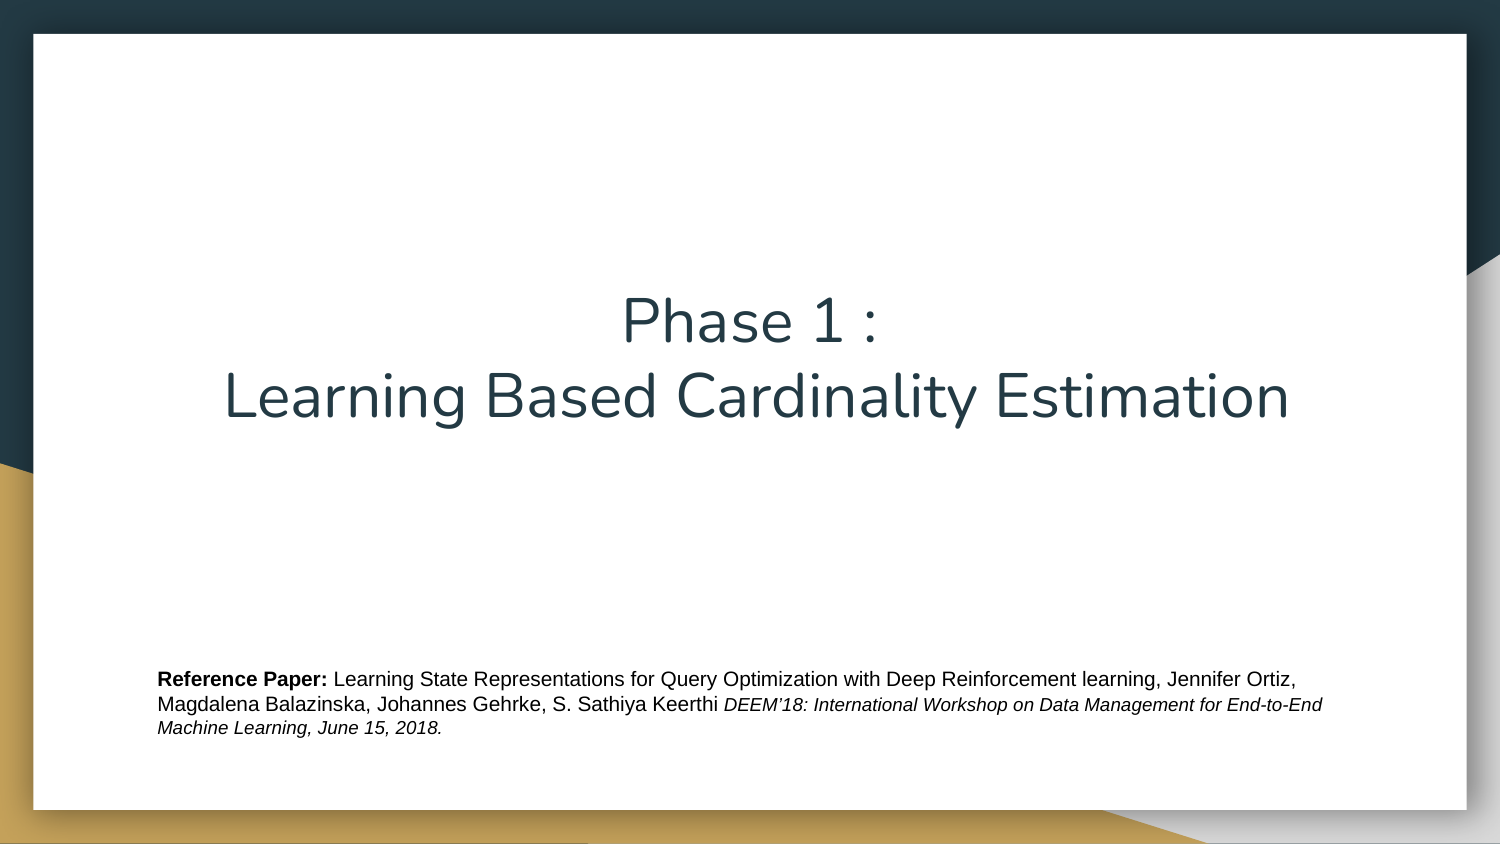

# Phase 1 :
Learning Based Cardinality Estimation
Reference Paper: Learning State Representations for Query Optimization with Deep Reinforcement learning, Jennifer Ortiz, Magdalena Balazinska, Johannes Gehrke, S. Sathiya Keerthi DEEM’18: International Workshop on Data Management for End-to-End Machine Learning, June 15, 2018.